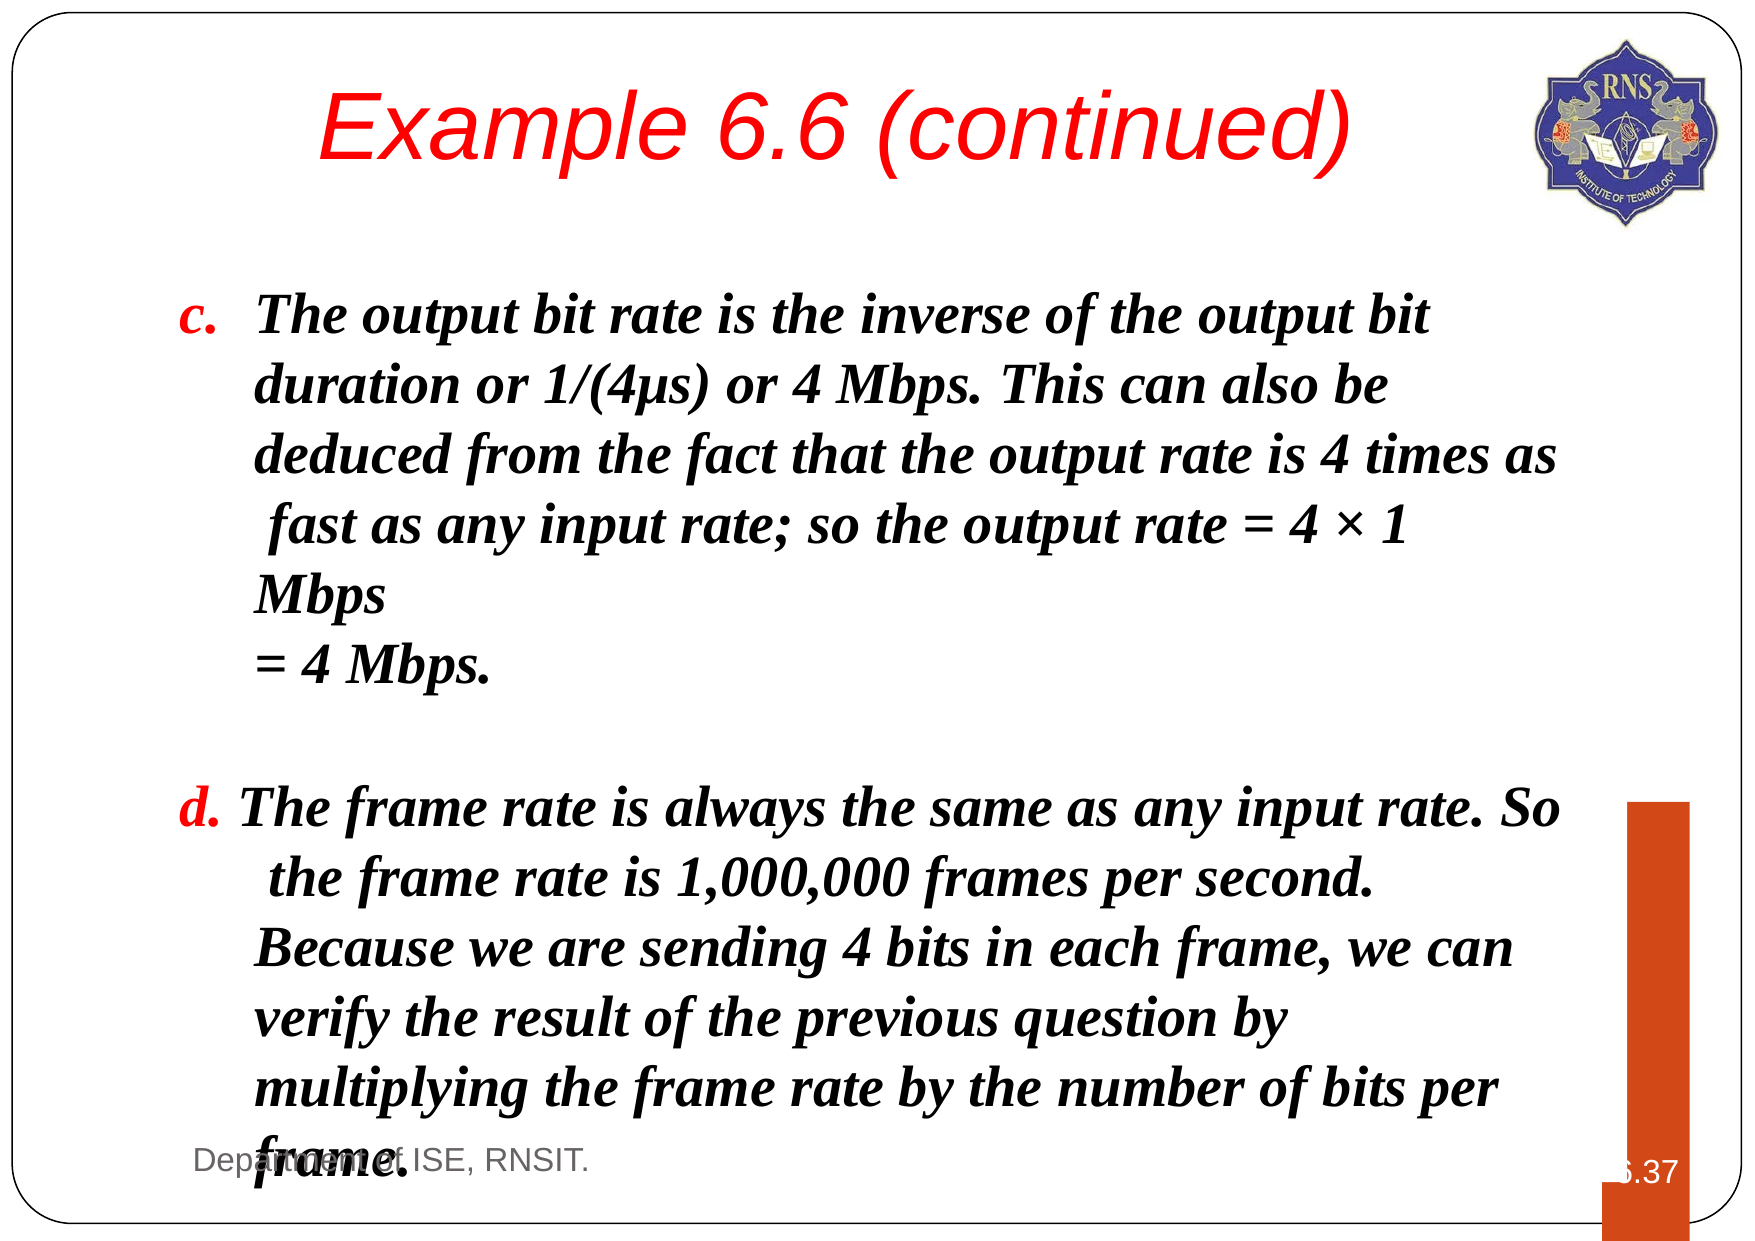

# Example 6.6 (continued)
c.	The output bit rate is the inverse of the output bit  duration or 1/(4μs) or 4 Mbps. This can also be  deduced from the fact that the output rate is 4 times as  fast as any input rate; so the output rate = 4 × 1 Mbps
= 4 Mbps.

d. The frame rate is always the same as any input rate. So  the frame rate is 1,000,000 frames per second.  Because we are sending 4 bits in each frame, we can  verify the result of the previous question by  multiplying the frame rate by the number of bits per  frame.

Department of ISE, RNSIT.
6.37